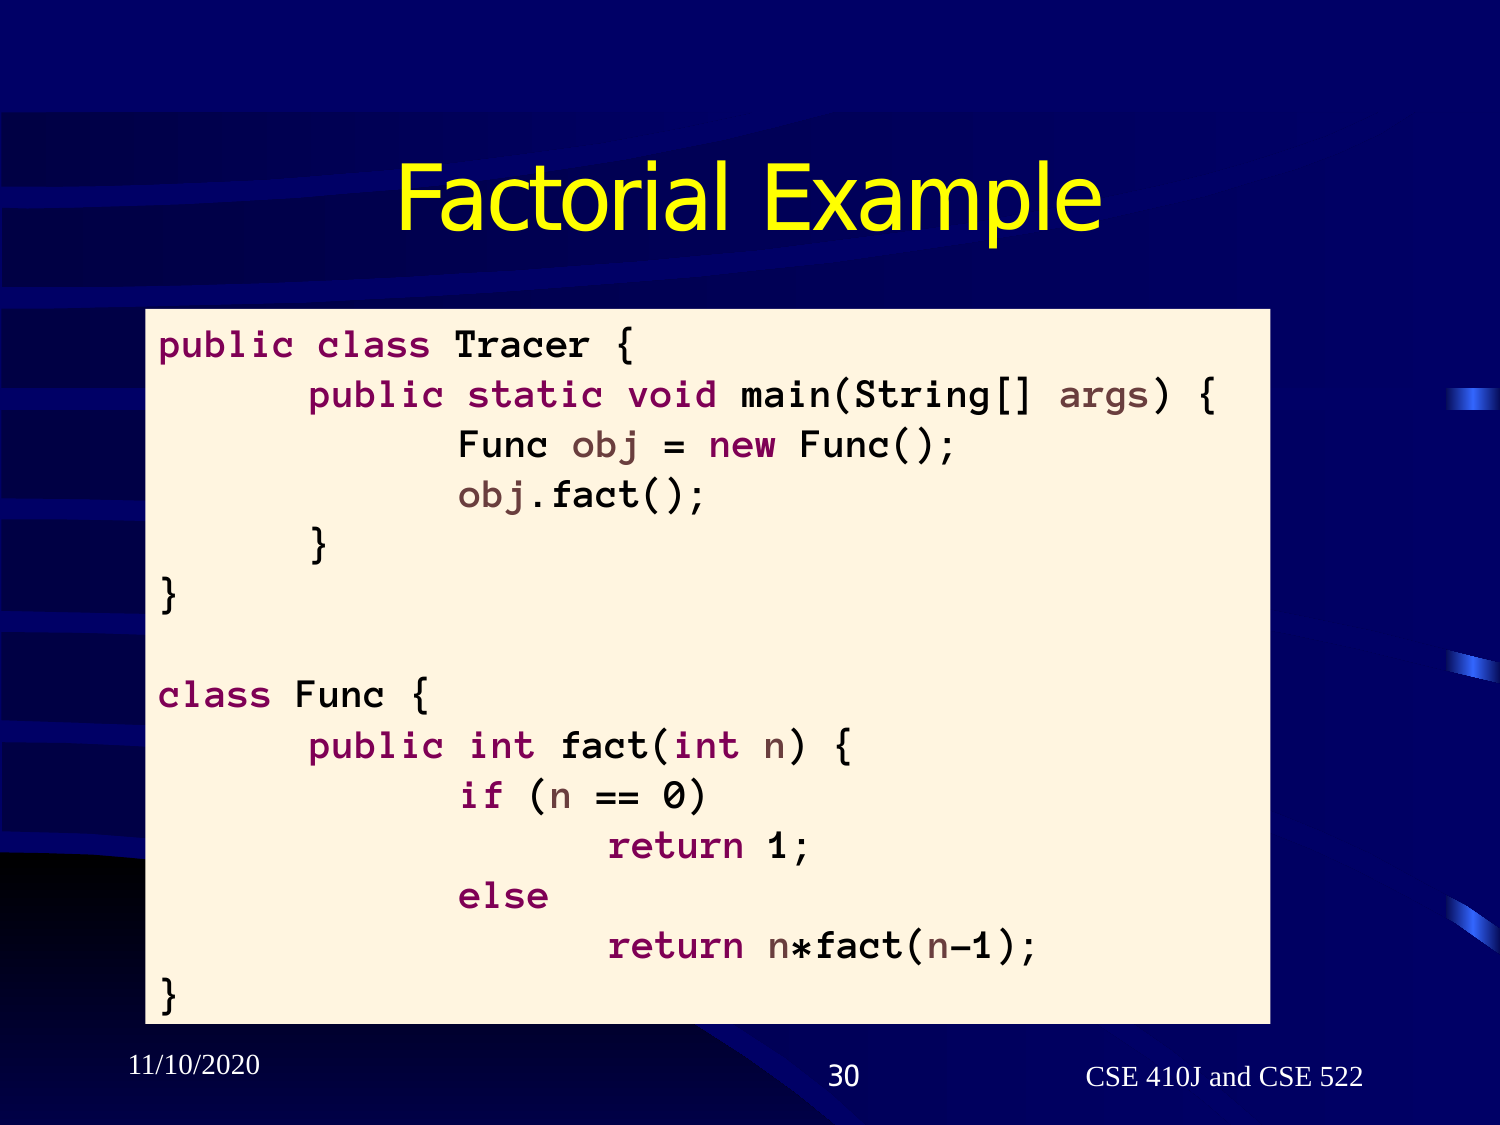

# Factorial Example
public class Tracer {
	public static void main(String[] args) {
		Func obj = new Func();
		obj.fact();
	}
}

class Func {
	public int fact(int n) {
 		if (n == 0)
			return 1;
		else
			return n*fact(n-1);
}
11/10/2020
30
CSE 410J and CSE 522